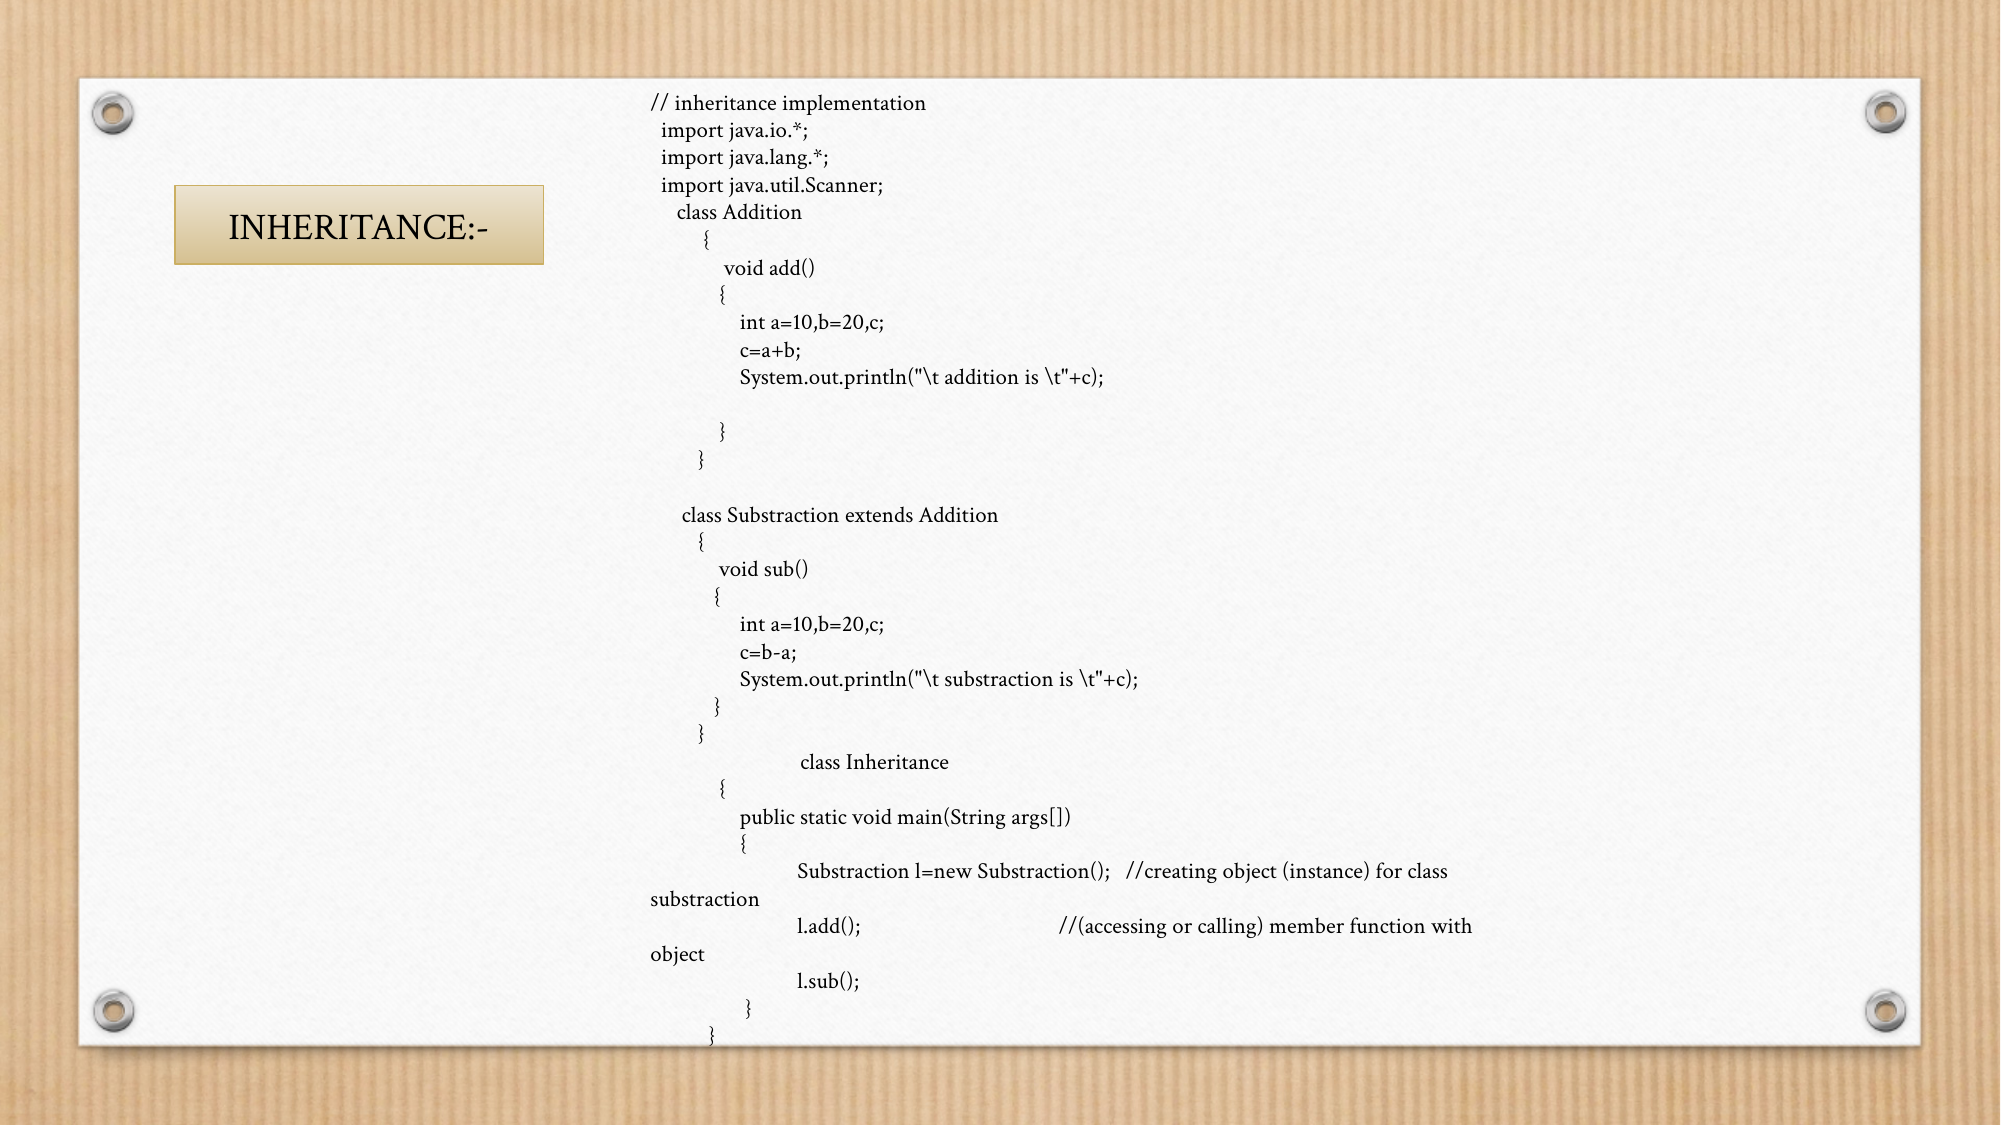

// inheritance implementation
  import java.io.*;
  import java.lang.*;
  import java.util.Scanner;
     class Addition
          {
              void add()
             {
                 int a=10,b=20,c;
                 c=a+b;
                 System.out.println("\t addition is \t"+c);

             }
         }

      class Substraction extends Addition
         {
             void sub()
            {
                 int a=10,b=20,c;
                 c=b-a;
                 System.out.println("\t substraction is \t"+c);
            }
         }
	class Inheritance
             {
                 public static void main(String args[])
                 {
                            Substraction l=new Substraction();   //creating object (instance) for class substraction
                            l.add();                                      //(accessing or calling) member function with object
                            l.sub();
                  }
           }
INHERITANCE:-